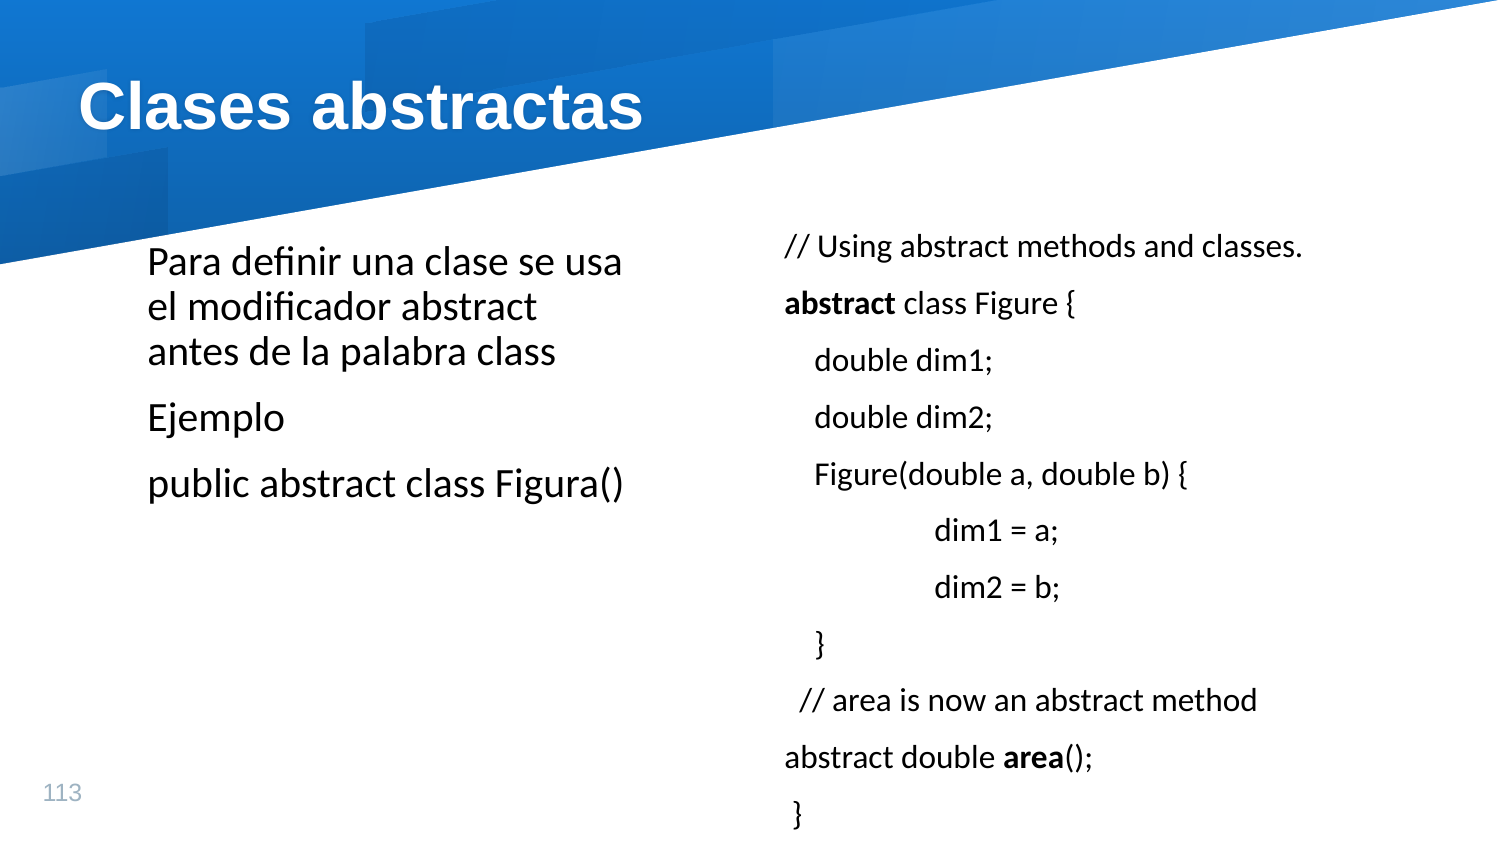

Clases abstractas
// Using abstract methods and classes.
abstract class Figure {
    double dim1;
    double dim2;
    Figure(double a, double b) {
	dim1 = a;
	dim2 = b;
    }
  // area is now an abstract method
abstract double area();
 }
Para definir una clase se usa el modificador abstract antes de la palabra class
Ejemplo
public abstract class Figura()
113